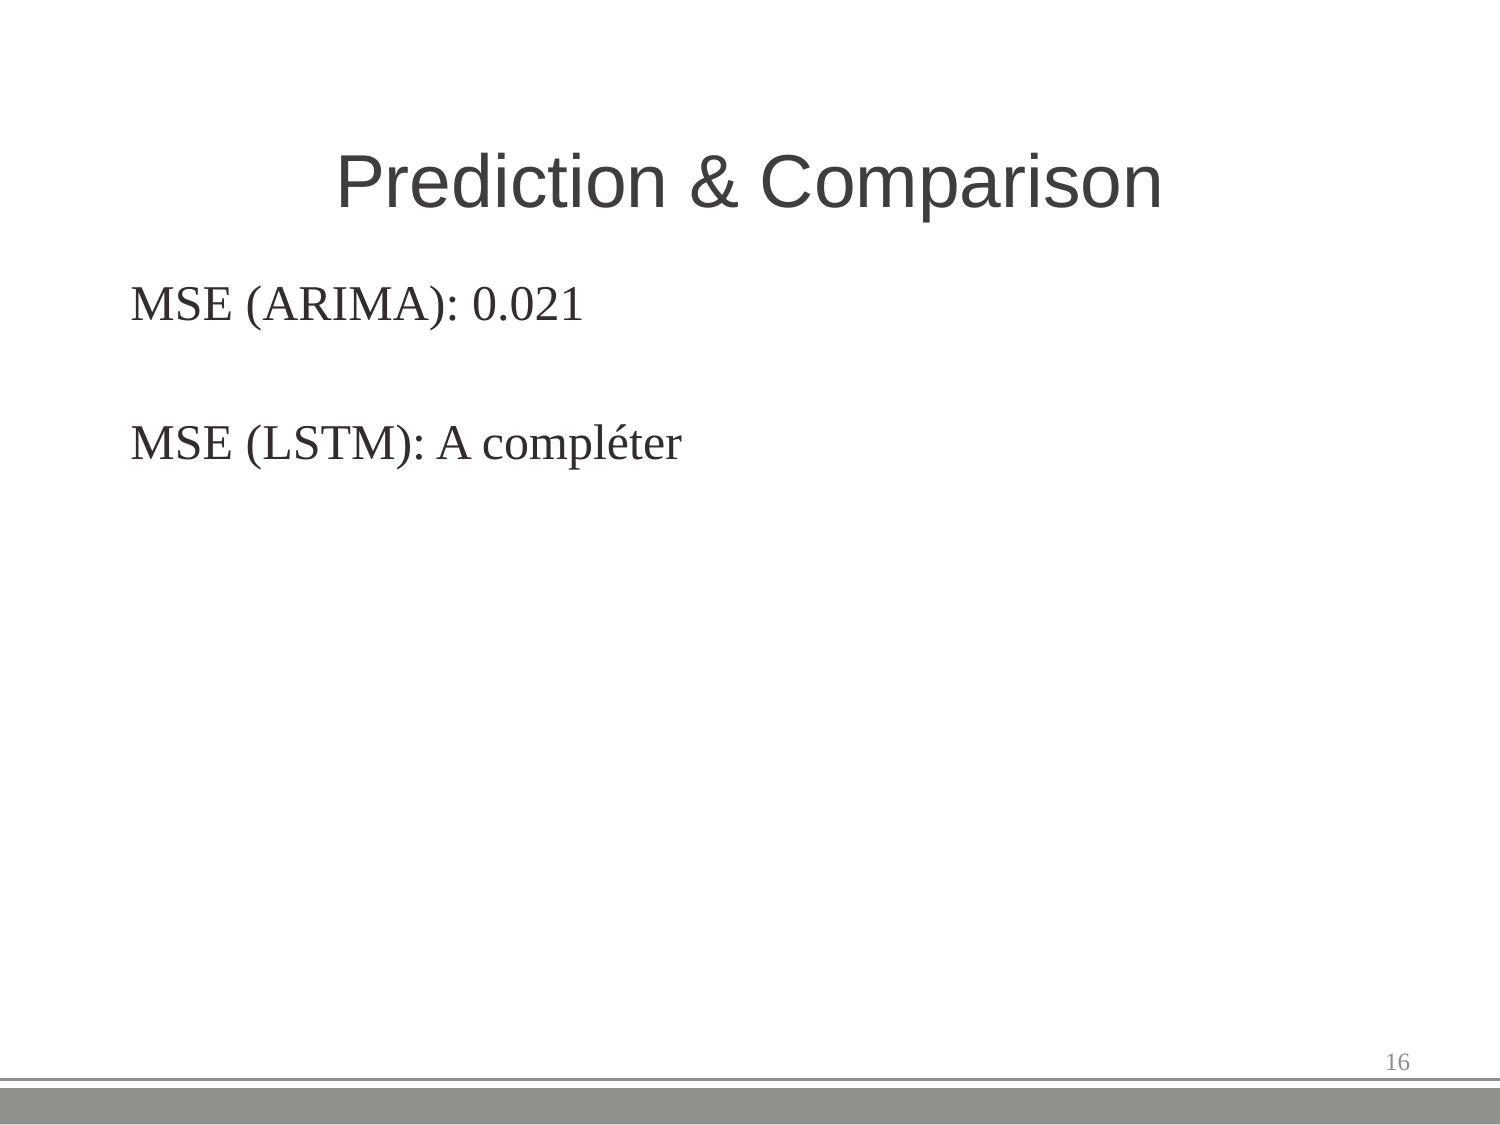

# Prediction & Comparison
MSE (ARIMA): 0.021

MSE (LSTM): A compléter

16